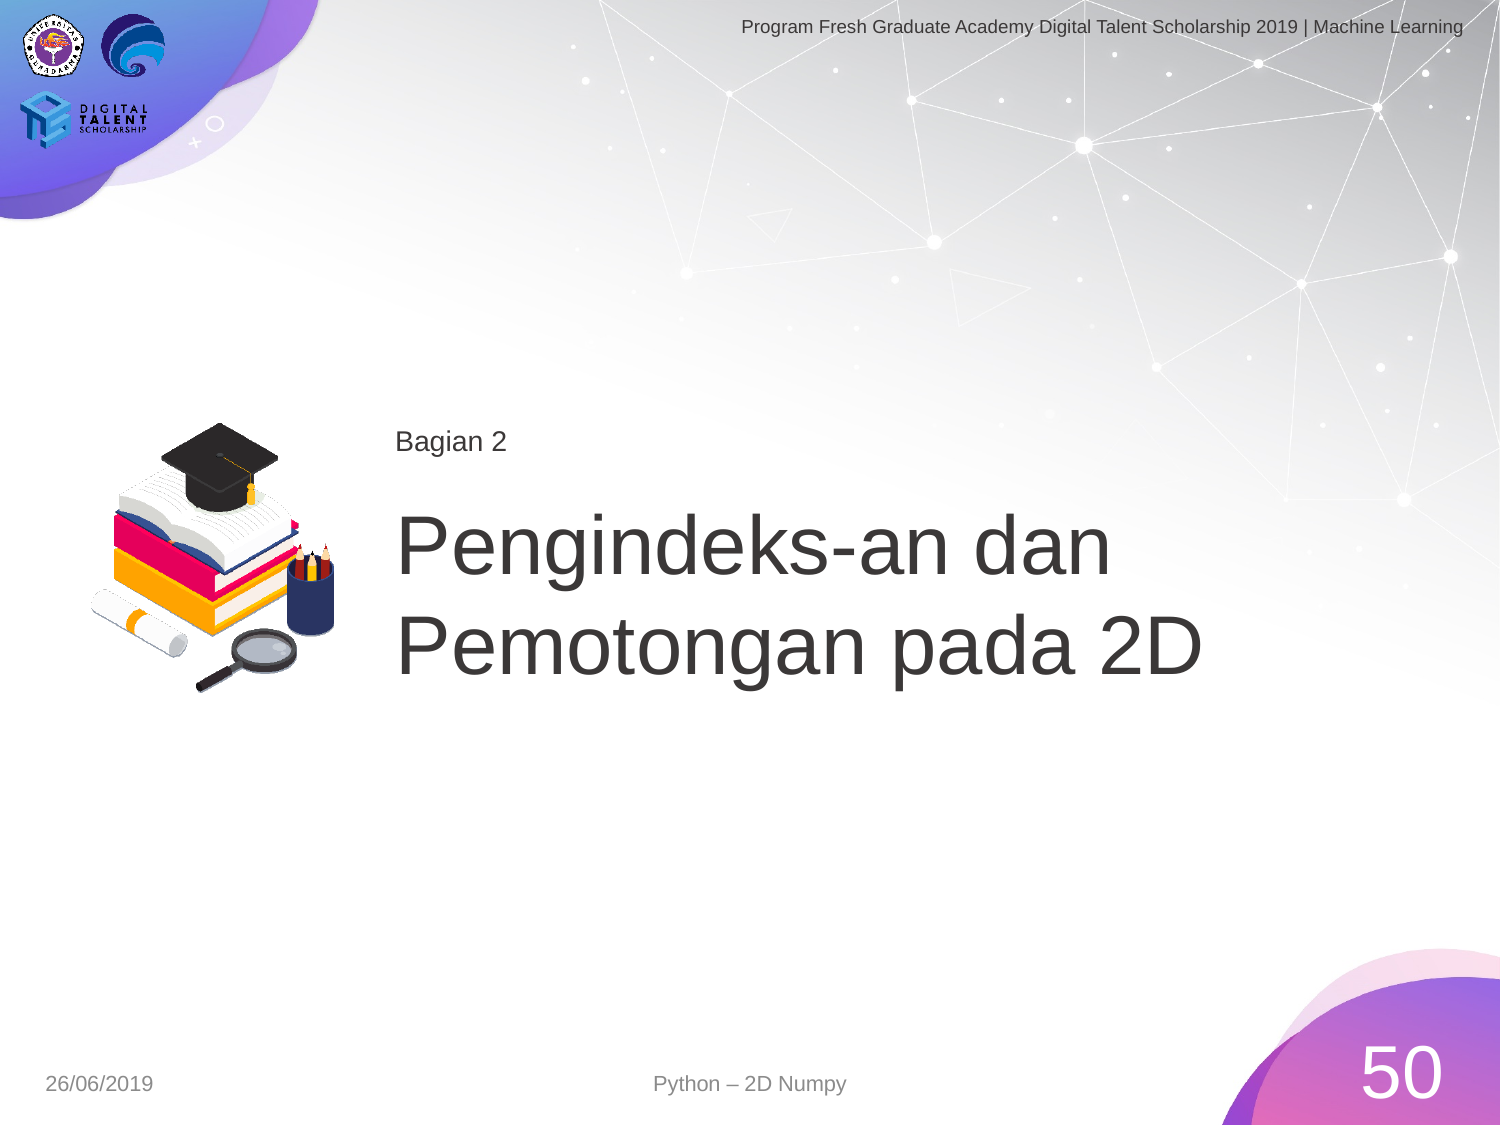

Bagian 2
# Pengindeks-an dan Pemotongan pada 2D
50
26/06/2019
Python – 2D Numpy